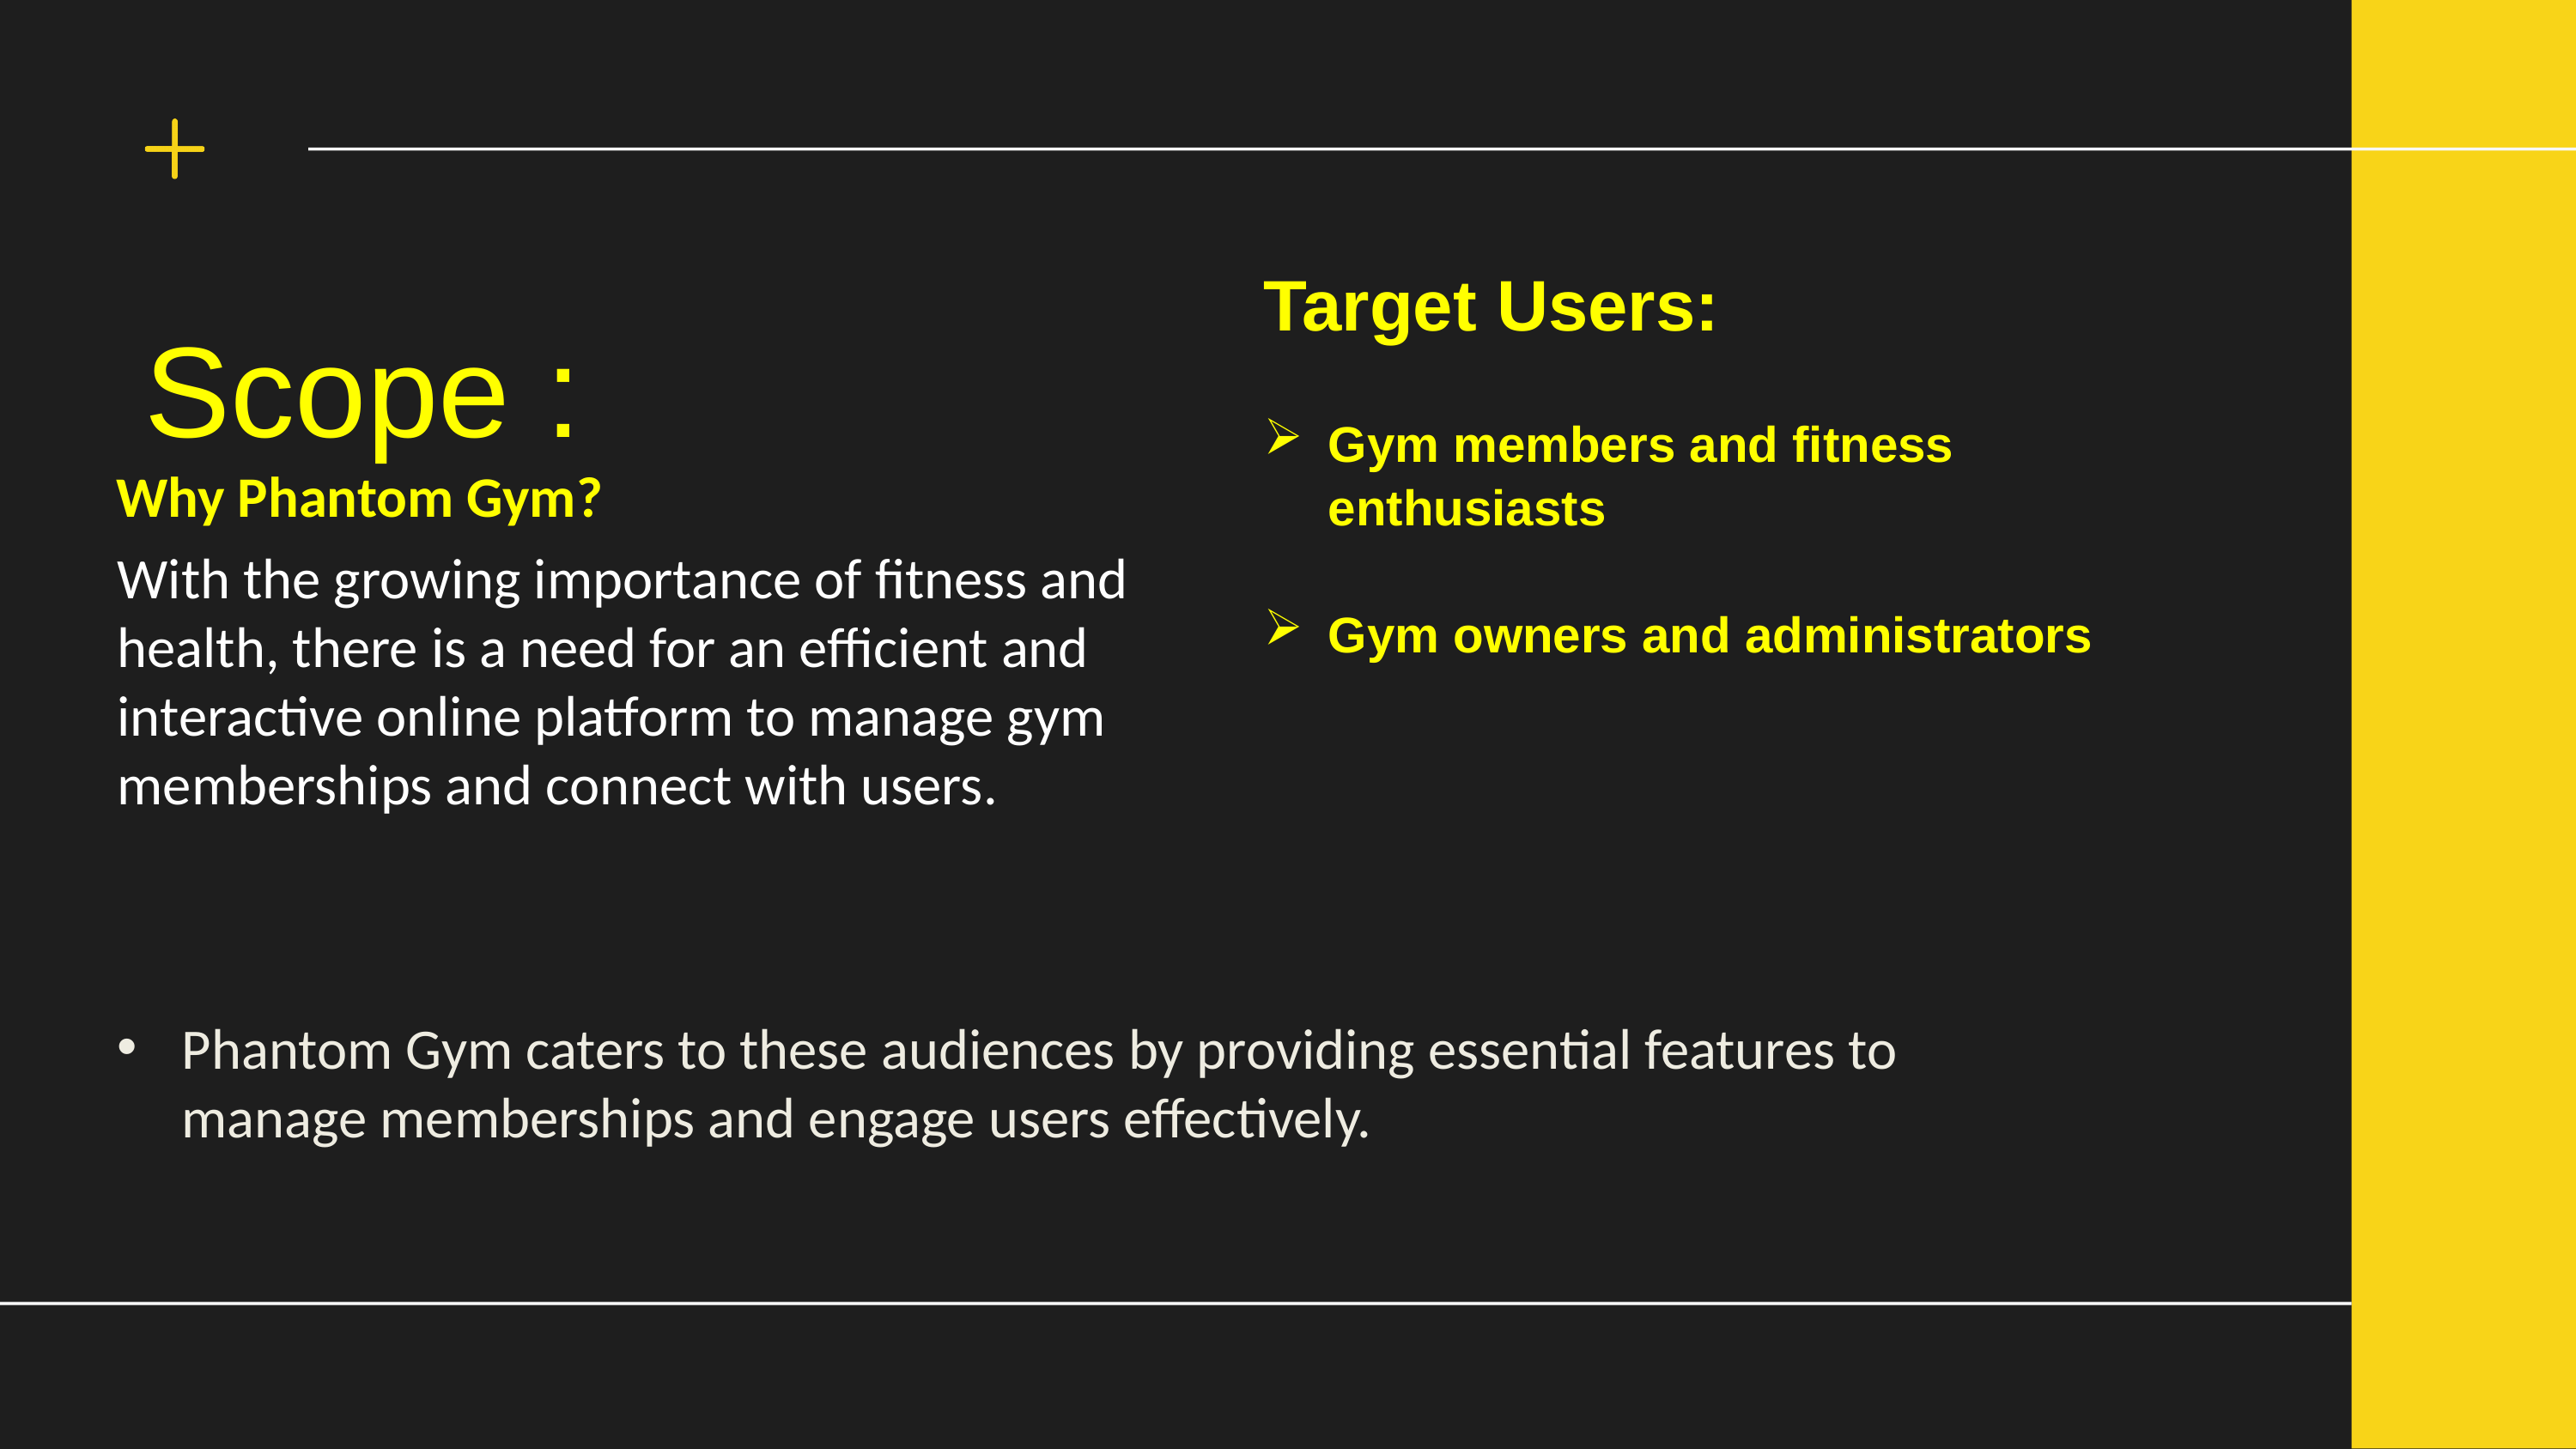

Target Users:

Gym members and fitness enthusiasts

Gym owners and administrators

Scope :
Why Phantom Gym?
With the growing importance of fitness and health, there is a need for an efficient and interactive online platform to manage gym memberships and connect with users.

Phantom Gym caters to these audiences by providing essential features to manage memberships and engage users effectively.